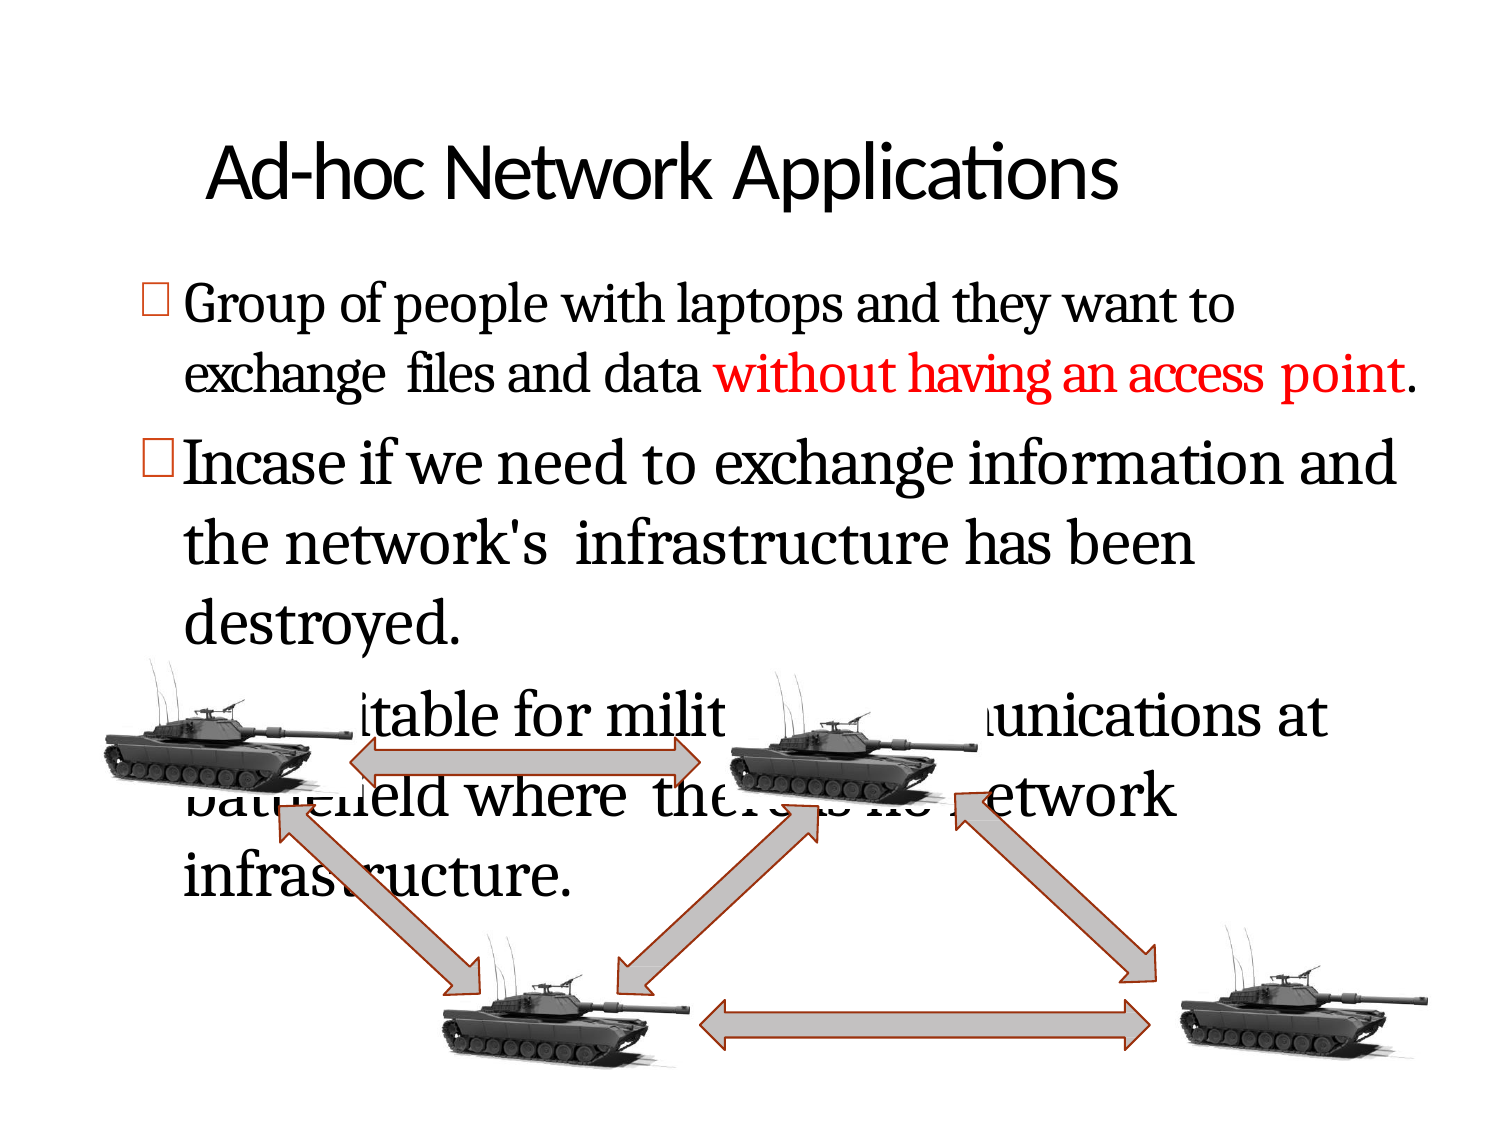

# Ad-hoc Network Applications
Group of people with laptops and they want to exchange  files and data without having an access point.
Incase if we need to exchange information and the network's  infrastructure has been destroyed.
It is suitable for military communications at battlefield where  there is no network infrastructure.